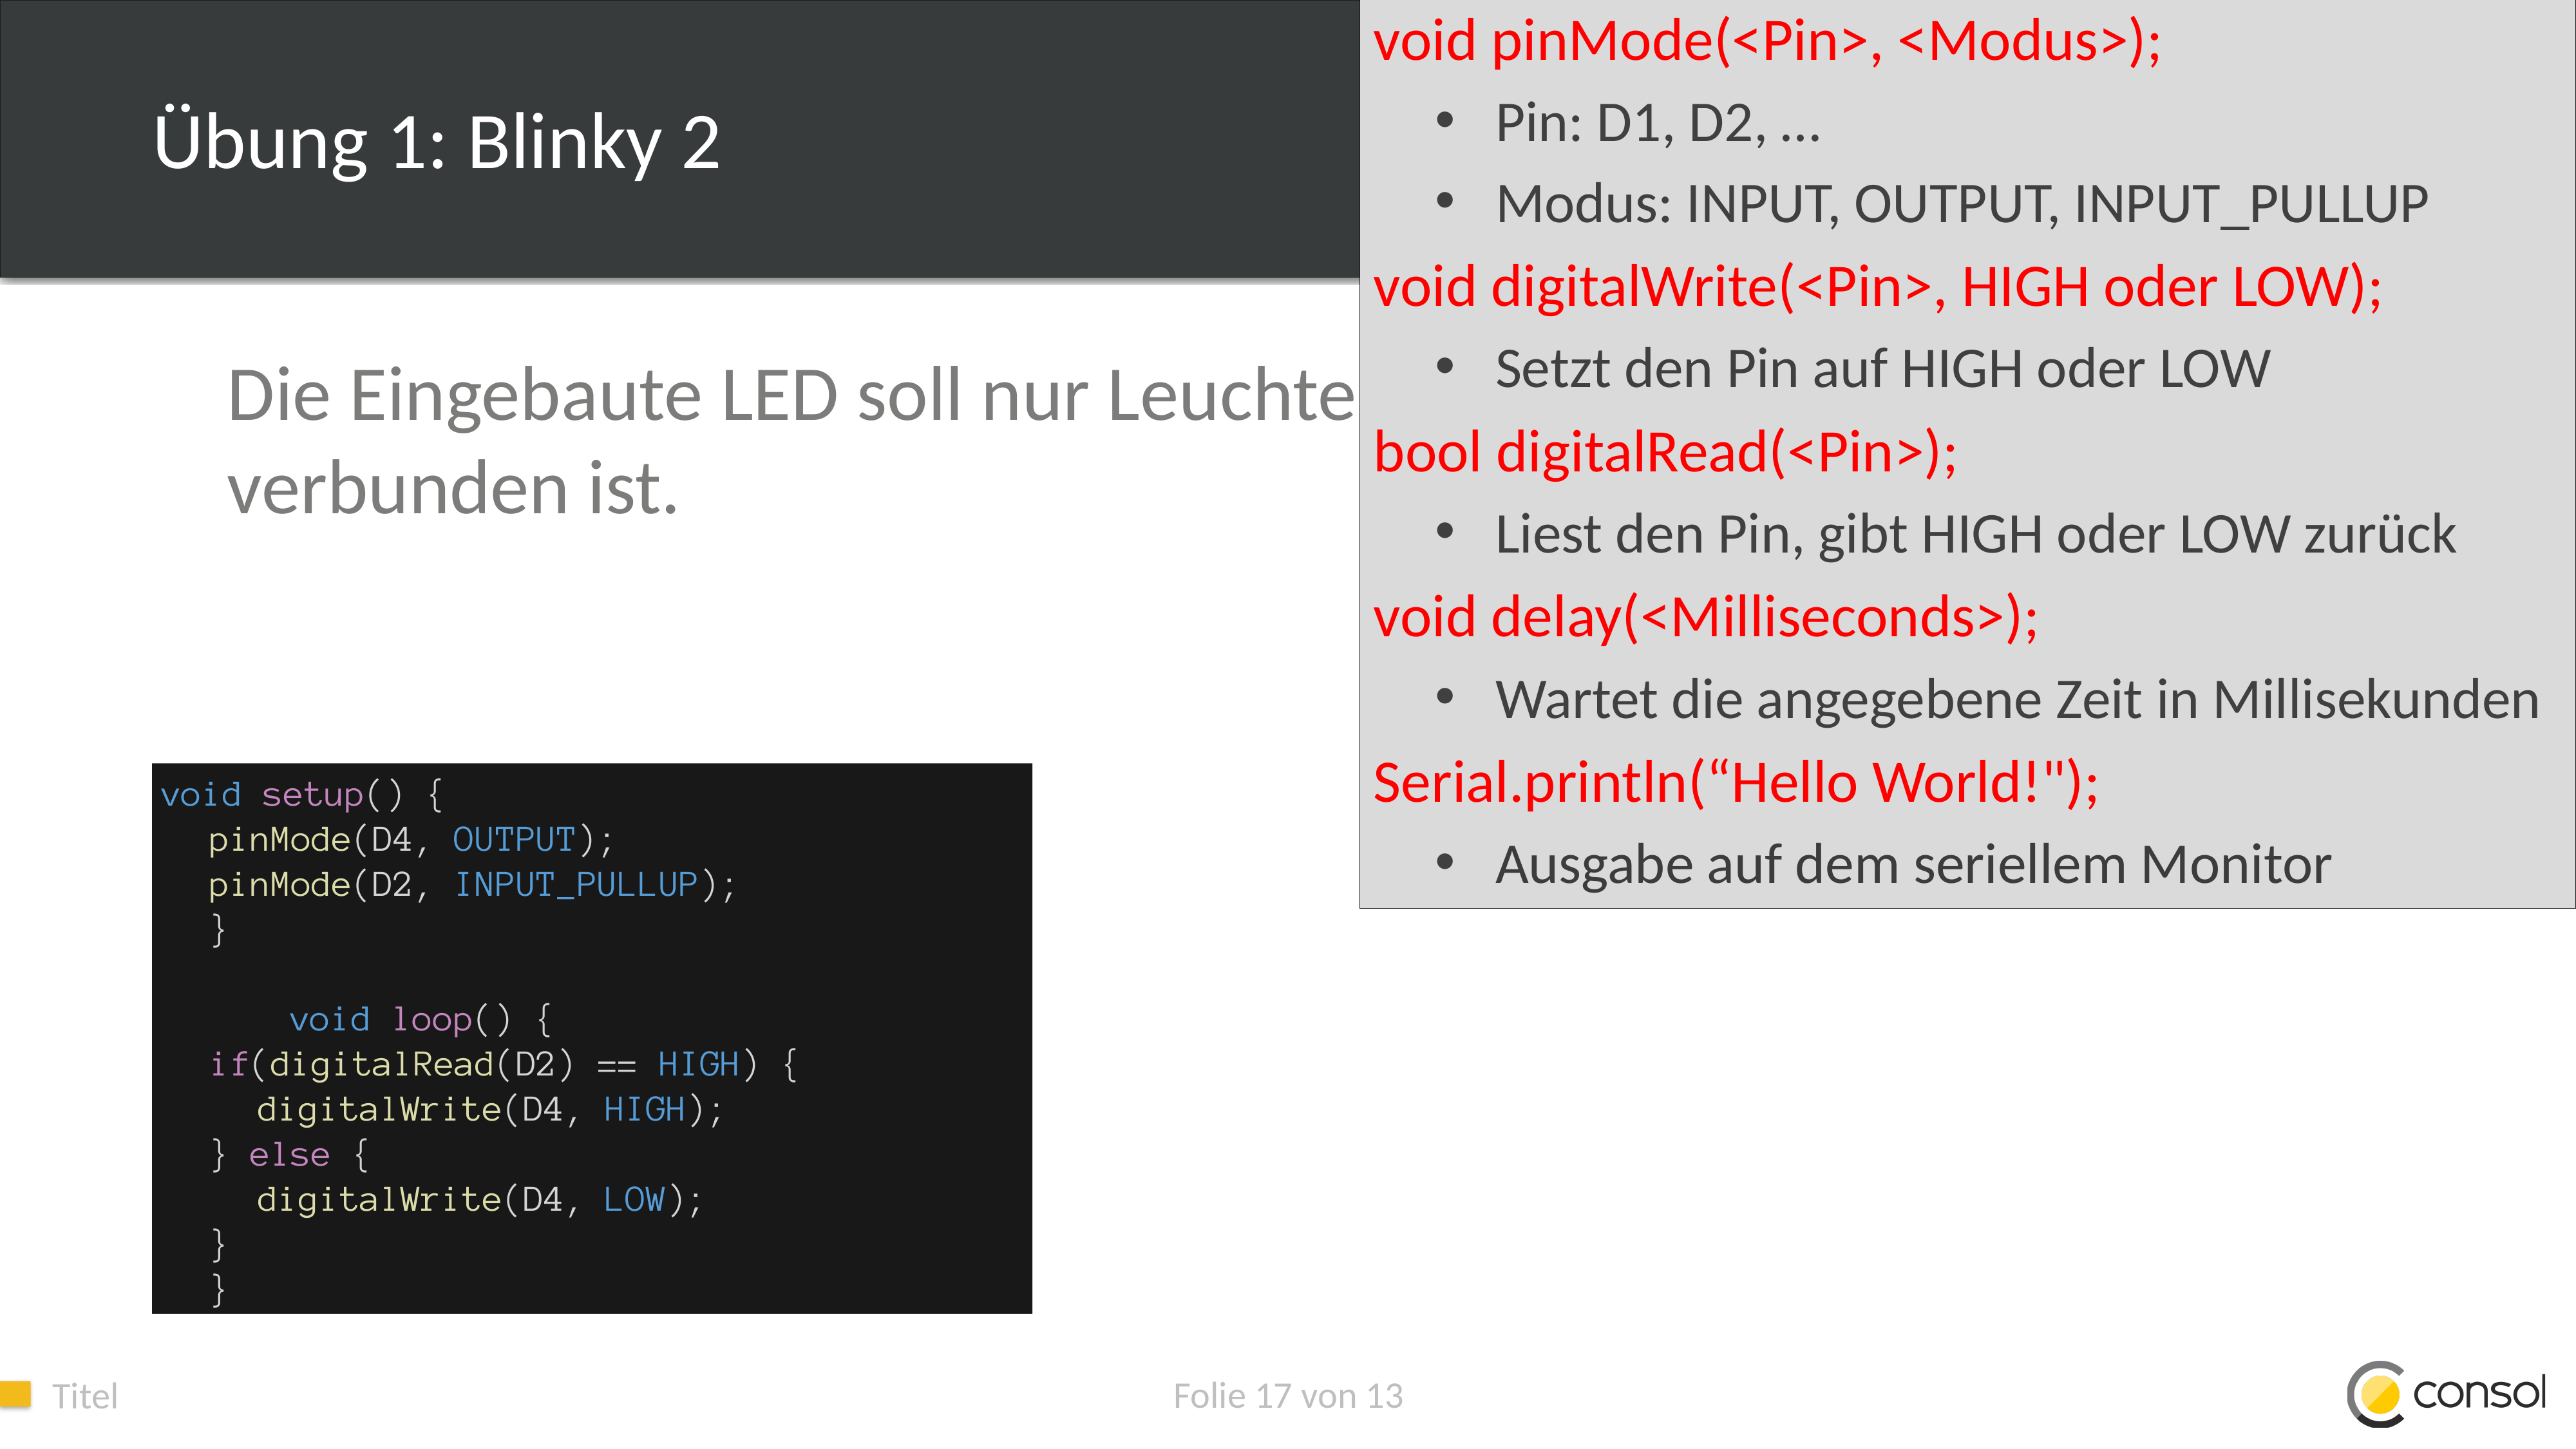

void pinMode(<Pin>, <Modus>);
Pin: D1, D2, …
Modus: INPUT, OUTPUT, INPUT_PULLUP
 void digitalWrite(<Pin>, HIGH oder LOW);
Setzt den Pin auf HIGH oder LOW
 bool digitalRead(<Pin>);
Liest den Pin, gibt HIGH oder LOW zurück
 void delay(<Milliseconds>);
Wartet die angegebene Zeit in Millisekunden
 Serial.println(“Hello World!");
Ausgabe auf dem seriellem Monitor
# Übung 1: Blinky 2
Die Eingebaute LED soll nur Leuchten wenn Pin D2 mit Ground verbunden ist.

void setup() {
pinMode(D4, OUTPUT);
pinMode(D2, INPUT_PULLUP);
}
void loop() {
if(digitalRead(D2) == HIGH) {
digitalWrite(D4, HIGH);
} else {
digitalWrite(D4, LOW);
}
}